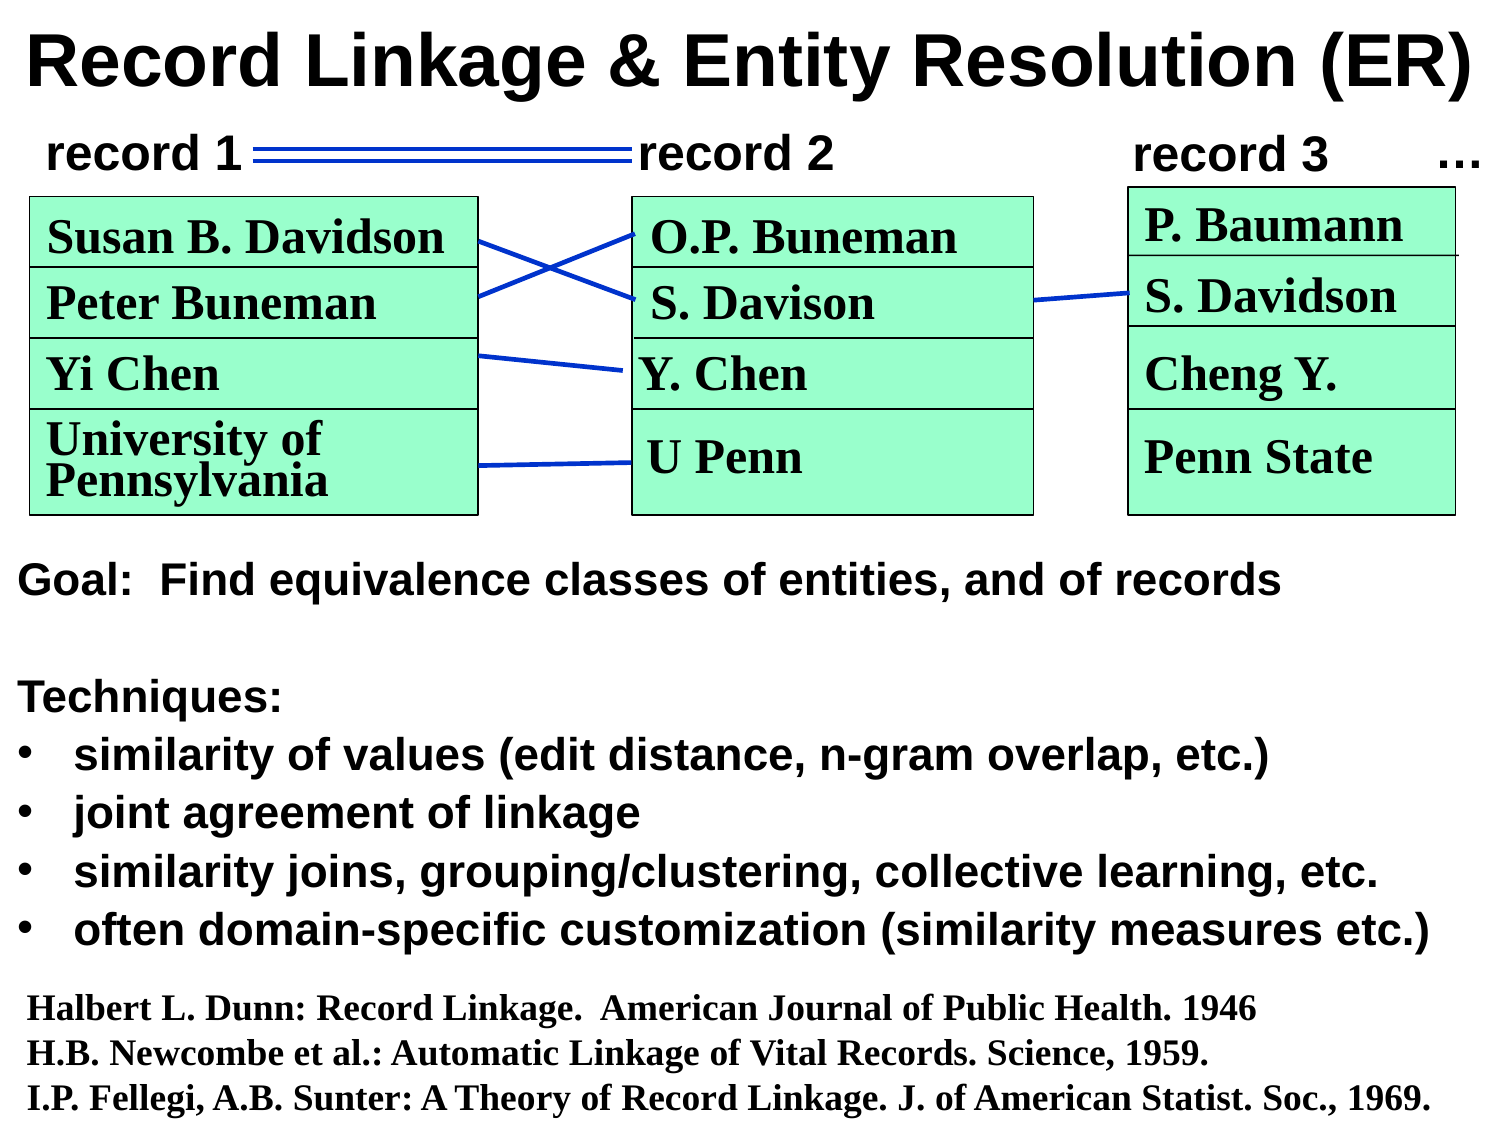

# Record Linkage & Entity Resolution (ER)
…
record 1
record 2
record 3
P. Baumann

Susan B. Davidson

O.P. Buneman
S. Davidson
Peter Buneman
S. Davison
Yi Chen
Y. Chen
Cheng Y.
University of
Pennsylvania
U Penn
Penn State
Goal:  Find equivalence classes of entities, and of records

Techniques:
similarity of values (edit distance, n-gram overlap, etc.)
joint agreement of linkage
similarity joins, grouping/clustering, collective learning, etc.
often domain-specific customization (similarity measures etc.)
Halbert L. Dunn: Record Linkage.  American Journal of Public Health. 1946
H.B. Newcombe et al.: Automatic Linkage of Vital Records. Science, 1959.
I.P. Fellegi, A.B. Sunter: A Theory of Record Linkage. J. of American Statist. Soc., 1969.